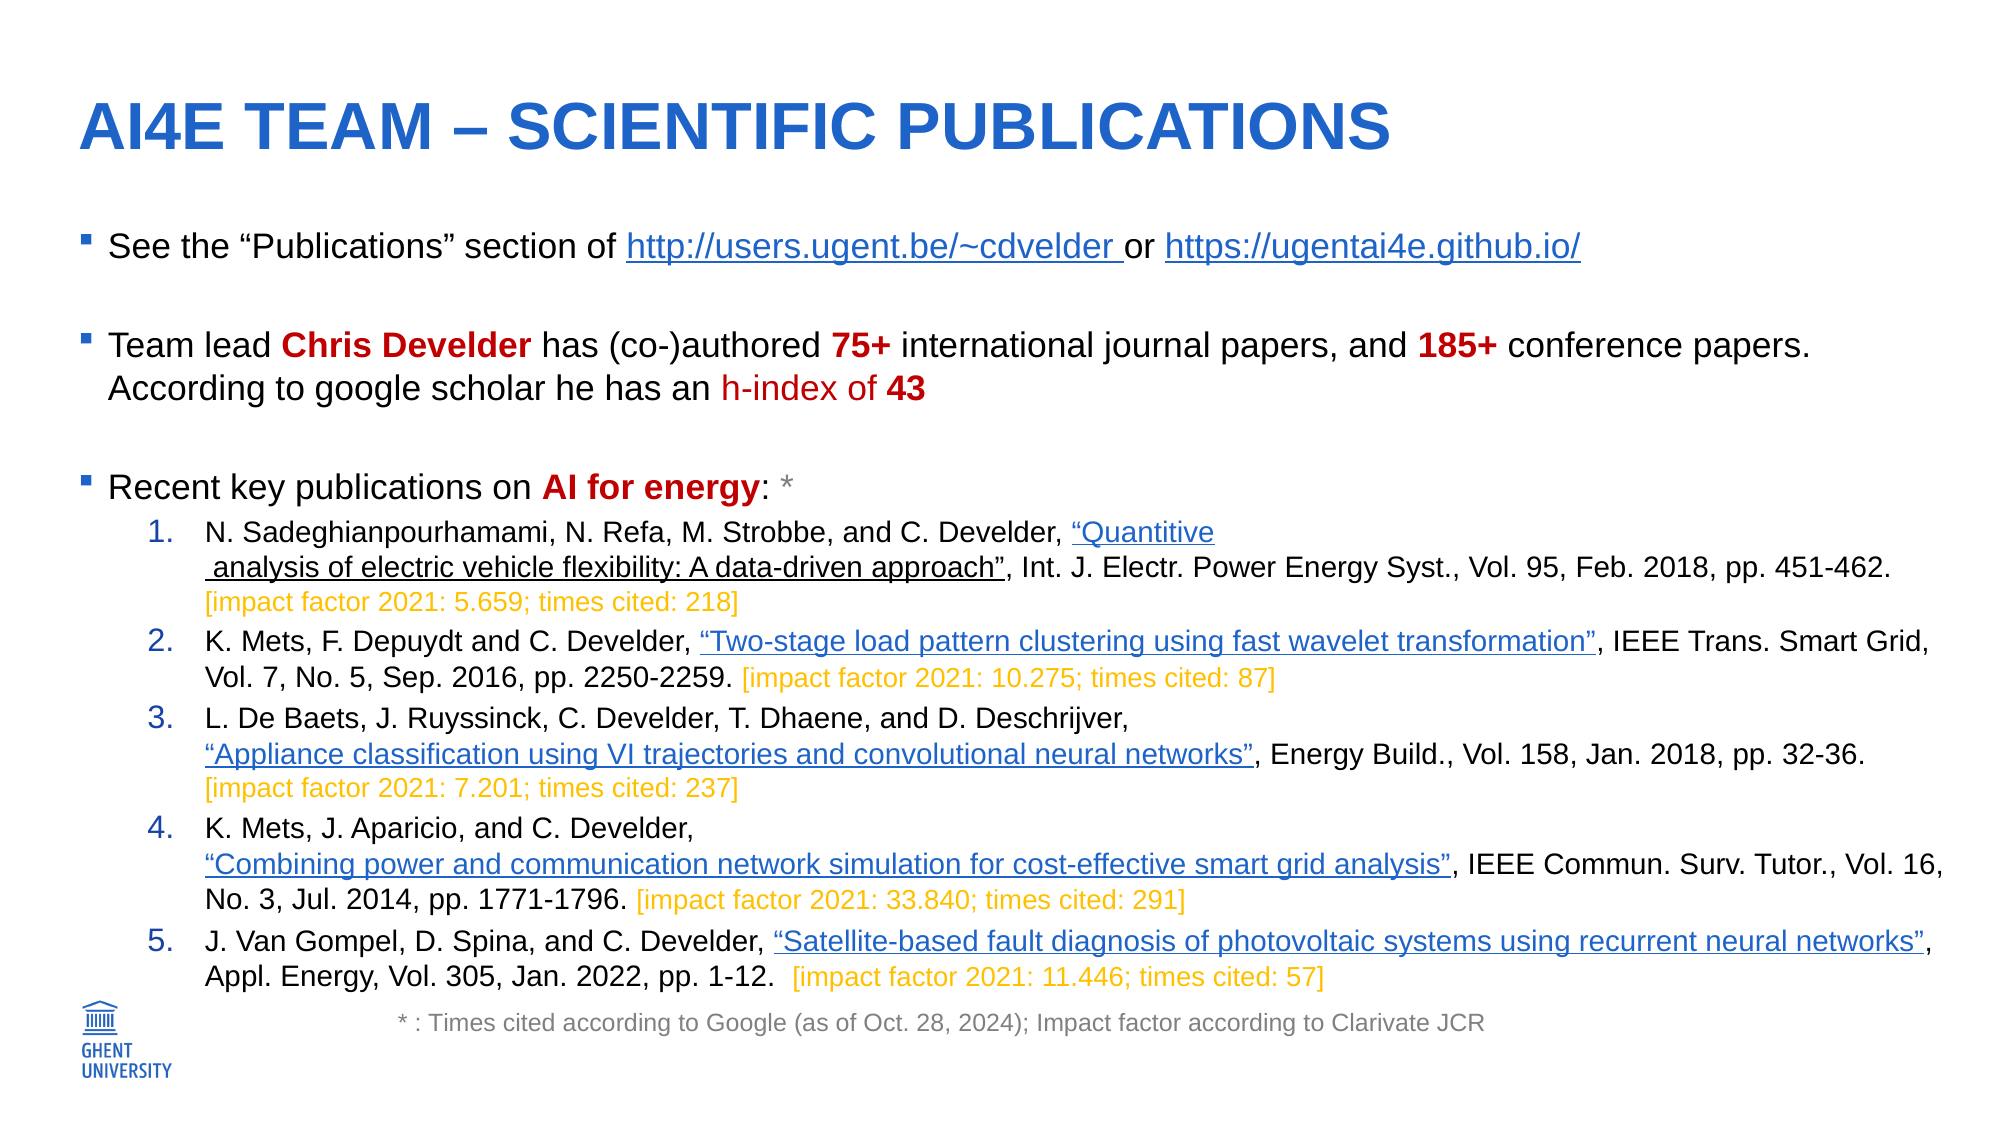

# AI4E TEAM – SCIENTIFIC PUBLICATIONS
See the “Publications” section of http://users.ugent.be/~cdvelder or https://ugentai4e.github.io/

Team lead Chris Develder has (co-)authored 75+ international journal papers, and 185+ conference papers.
According to google scholar he has an h-index of 43

Recent key publications on AI for energy: *
N. Sadeghianpourhamami, N. Refa, M. Strobbe, and C. Develder, “Quantitive analysis of electric vehicle flexibility: A data-driven approach”, Int. J. Electr. Power Energy Syst., Vol. 95, Feb. 2018, pp. 451-462. [impact factor 2021: 5.659; times cited: 218]
K. Mets, F. Depuydt and C. Develder, “Two-stage load pattern clustering using fast wavelet transformation”, IEEE Trans. Smart Grid, Vol. 7, No. 5, Sep. 2016, pp. 2250-2259. [impact factor 2021: 10.275; times cited: 87]
L. De Baets, J. Ruyssinck, C. Develder, T. Dhaene, and D. Deschrijver, “Appliance classification using VI trajectories and convolutional neural networks”, Energy Build., Vol. 158, Jan. 2018, pp. 32-36. [impact factor 2021: 7.201; times cited: 237]
K. Mets, J. Aparicio, and C. Develder, “Combining power and communication network simulation for cost-effective smart grid analysis”, IEEE Commun. Surv. Tutor., Vol. 16, No. 3, Jul. 2014, pp. 1771-1796. [impact factor 2021: 33.840; times cited: 291]
J. Van Gompel, D. Spina, and C. Develder, “Satellite-based fault diagnosis of photovoltaic systems using recurrent neural networks”, Appl. Energy, Vol. 305, Jan. 2022, pp. 1-12.  [impact factor 2021: 11.446; times cited: 57]

* : Times cited according to Google (as of Oct. 28, 2024); Impact factor according to Clarivate JCR